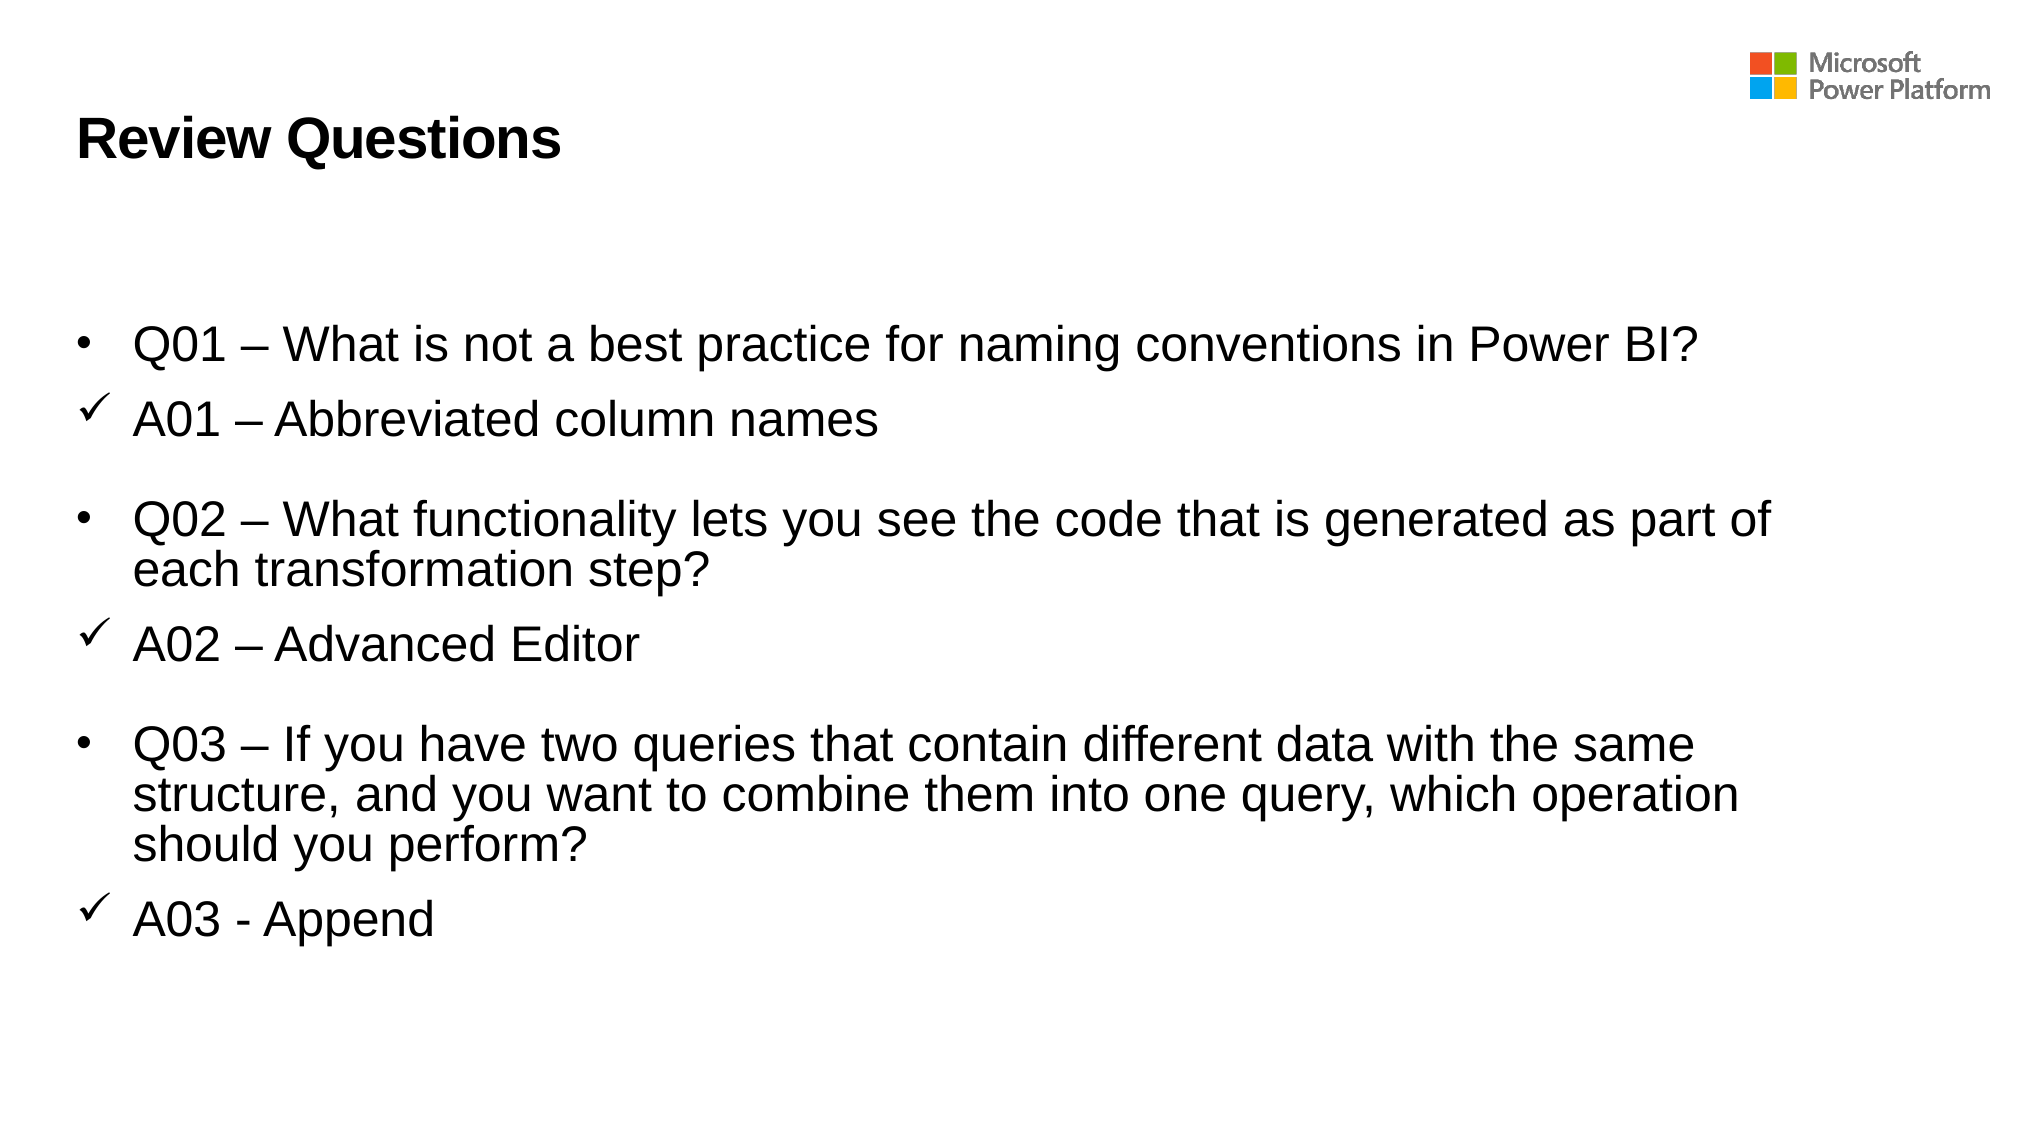

# Review Questions (2)
Q01 – What is not a best practice for naming conventions in Power BI?
A01 – Abbreviated column names

Q02 – What functionality lets you see the code that is generated as part of each transformation step?
A02 – Advanced Editor

Q03 – If you have two queries that contain different data with the same structure, and you want to combine them into one query, which operation should you perform?
A03 - Append